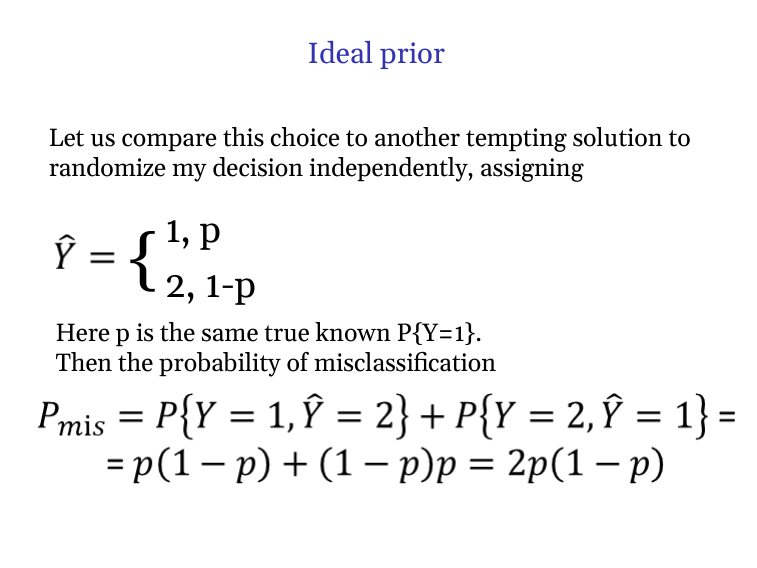

# Ideal prior
Let us compare this choice to another tempting solution to randomize my decision independently, assigning
1, p
{

2, 1-p
Here p is the same true known P{Y=1}.
Then the probability of misclassification